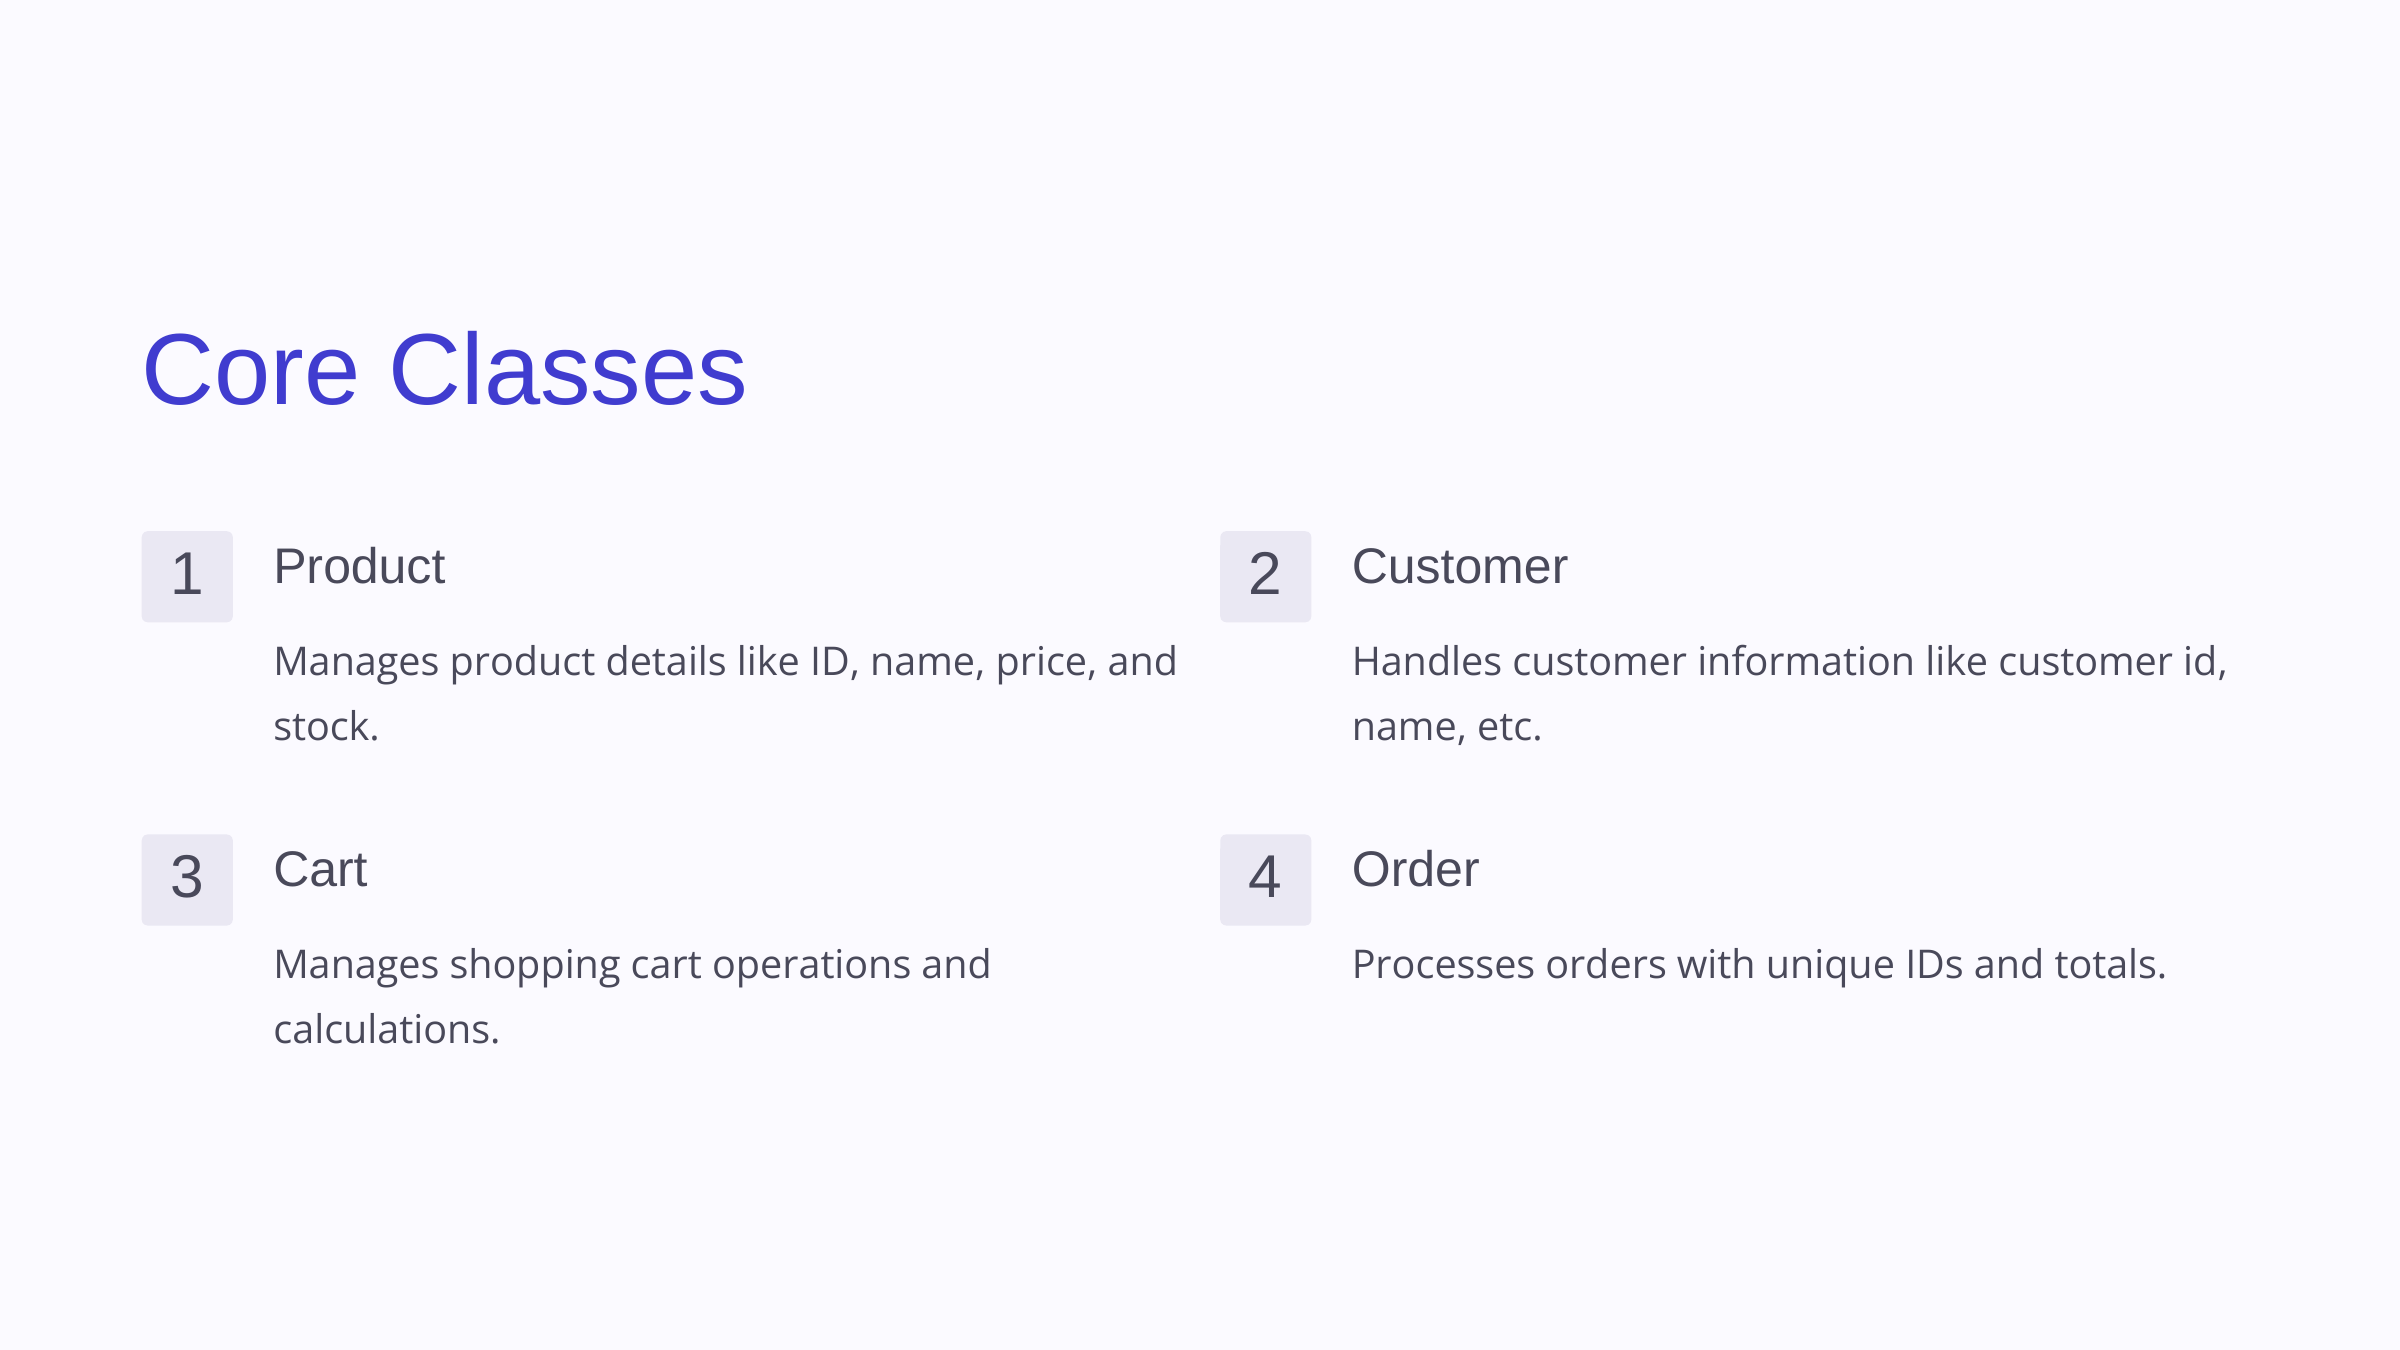

Core Classes

Product

Customer
1
2
Manages product details like ID, name, price, and stock.
Handles customer information like customer id, name, etc.

Cart

Order
3
4
Manages shopping cart operations and calculations.
Processes orders with unique IDs and totals.